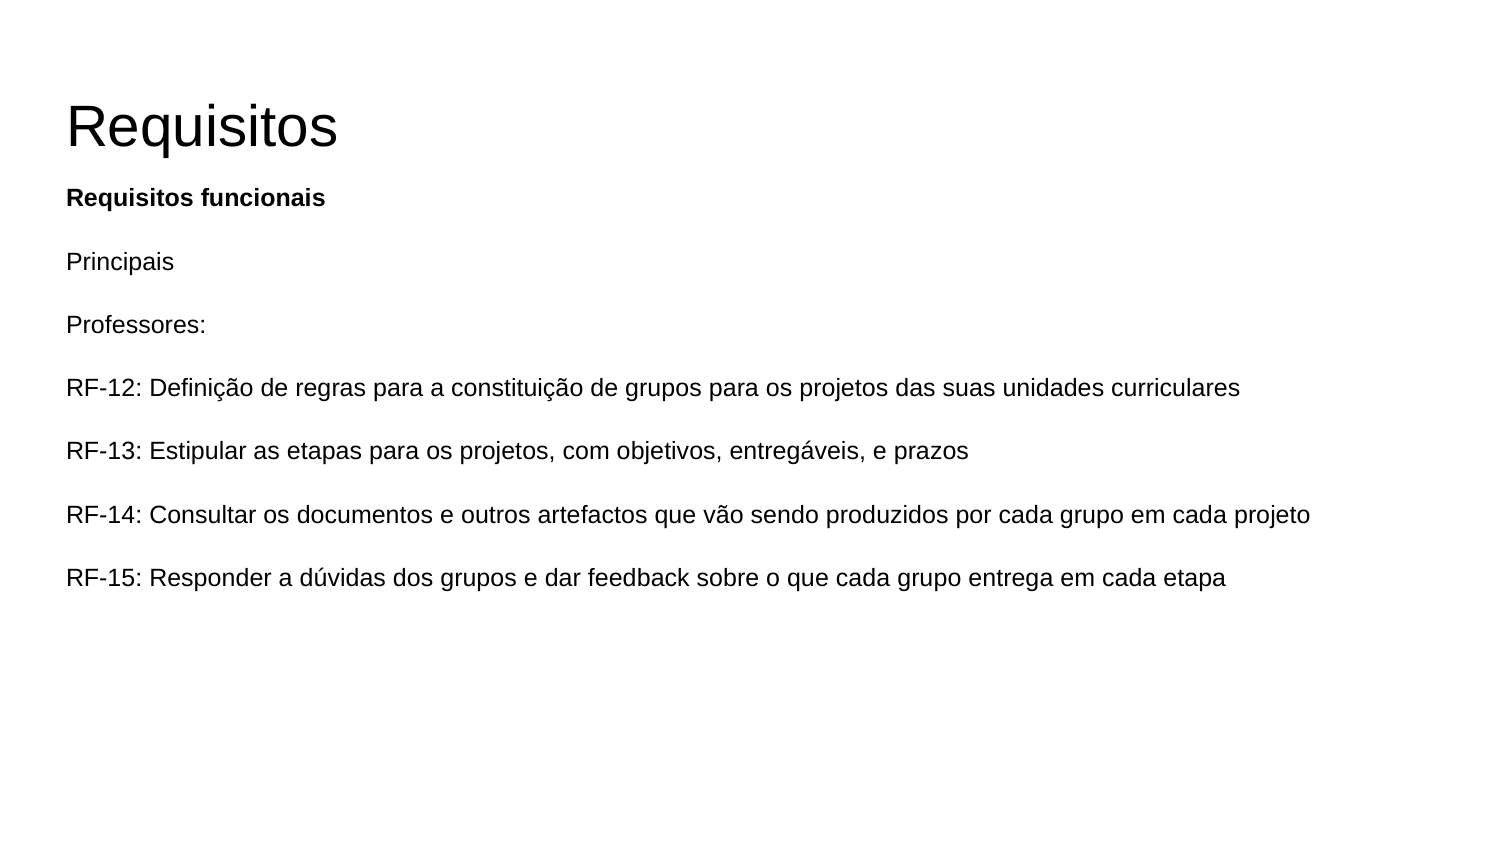

# Requisitos
Requisitos funcionais
Principais
Professores:
RF-12: Definição de regras para a constituição de grupos para os projetos das suas unidades curriculares
RF-13: Estipular as etapas para os projetos, com objetivos, entregáveis, e prazos
RF-14: Consultar os documentos e outros artefactos que vão sendo produzidos por cada grupo em cada projeto
RF-15: Responder a dúvidas dos grupos e dar feedback sobre o que cada grupo entrega em cada etapa